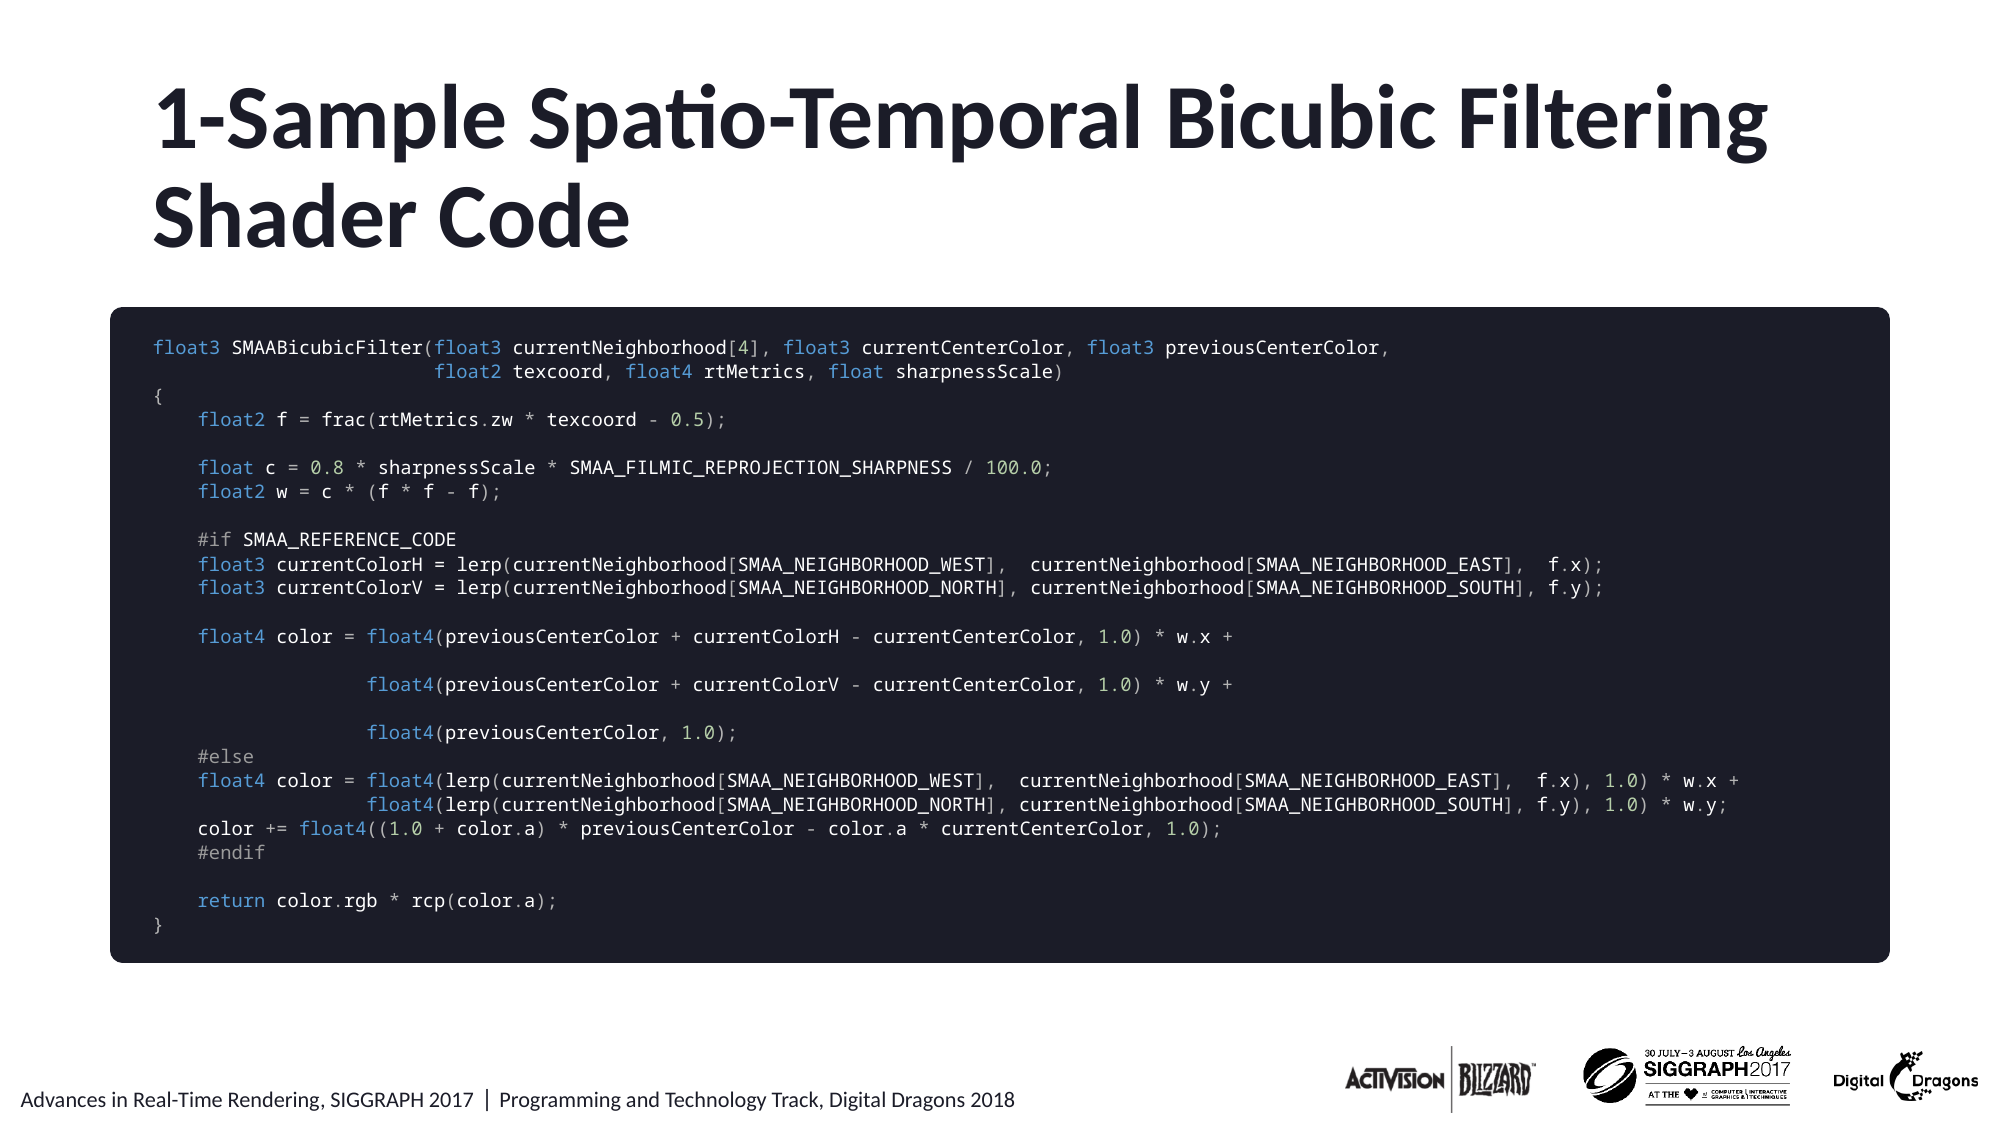

# 1-Sample Spatio-Temporal Bicubic Filtering Shader Code
float3 SMAABicubicFilter(float3 currentNeighborhood[4], float3 currentCenterColor, float3 previousCenterColor,
                         float2 texcoord, float4 rtMetrics, float sharpnessScale)
{
    float2 f = frac(rtMetrics.zw * texcoord - 0.5);

    float c = 0.8 * sharpnessScale * SMAA_FILMIC_REPROJECTION_SHARPNESS / 100.0;
    float2 w = c * (f * f - f);

    #if SMAA_REFERENCE_CODE
    float3 currentColorH = lerp(currentNeighborhood[SMAA_NEIGHBORHOOD_WEST],  currentNeighborhood[SMAA_NEIGHBORHOOD_EAST],  f.x);
    float3 currentColorV = lerp(currentNeighborhood[SMAA_NEIGHBORHOOD_NORTH], currentNeighborhood[SMAA_NEIGHBORHOOD_SOUTH], f.y);

    float4 color = float4(previousCenterColor + currentColorH - currentCenterColor, 1.0) * w.x +

                   float4(previousCenterColor + currentColorV - currentCenterColor, 1.0) * w.y +

                   float4(previousCenterColor, 1.0);
    #else
    float4 color = float4(lerp(currentNeighborhood[SMAA_NEIGHBORHOOD_WEST],  currentNeighborhood[SMAA_NEIGHBORHOOD_EAST],  f.x), 1.0) * w.x +
                   float4(lerp(currentNeighborhood[SMAA_NEIGHBORHOOD_NORTH], currentNeighborhood[SMAA_NEIGHBORHOOD_SOUTH], f.y), 1.0) * w.y;
    color += float4((1.0 + color.a) * previousCenterColor - color.a * currentCenterColor, 1.0);
    #endif

    return color.rgb * rcp(color.a);
}